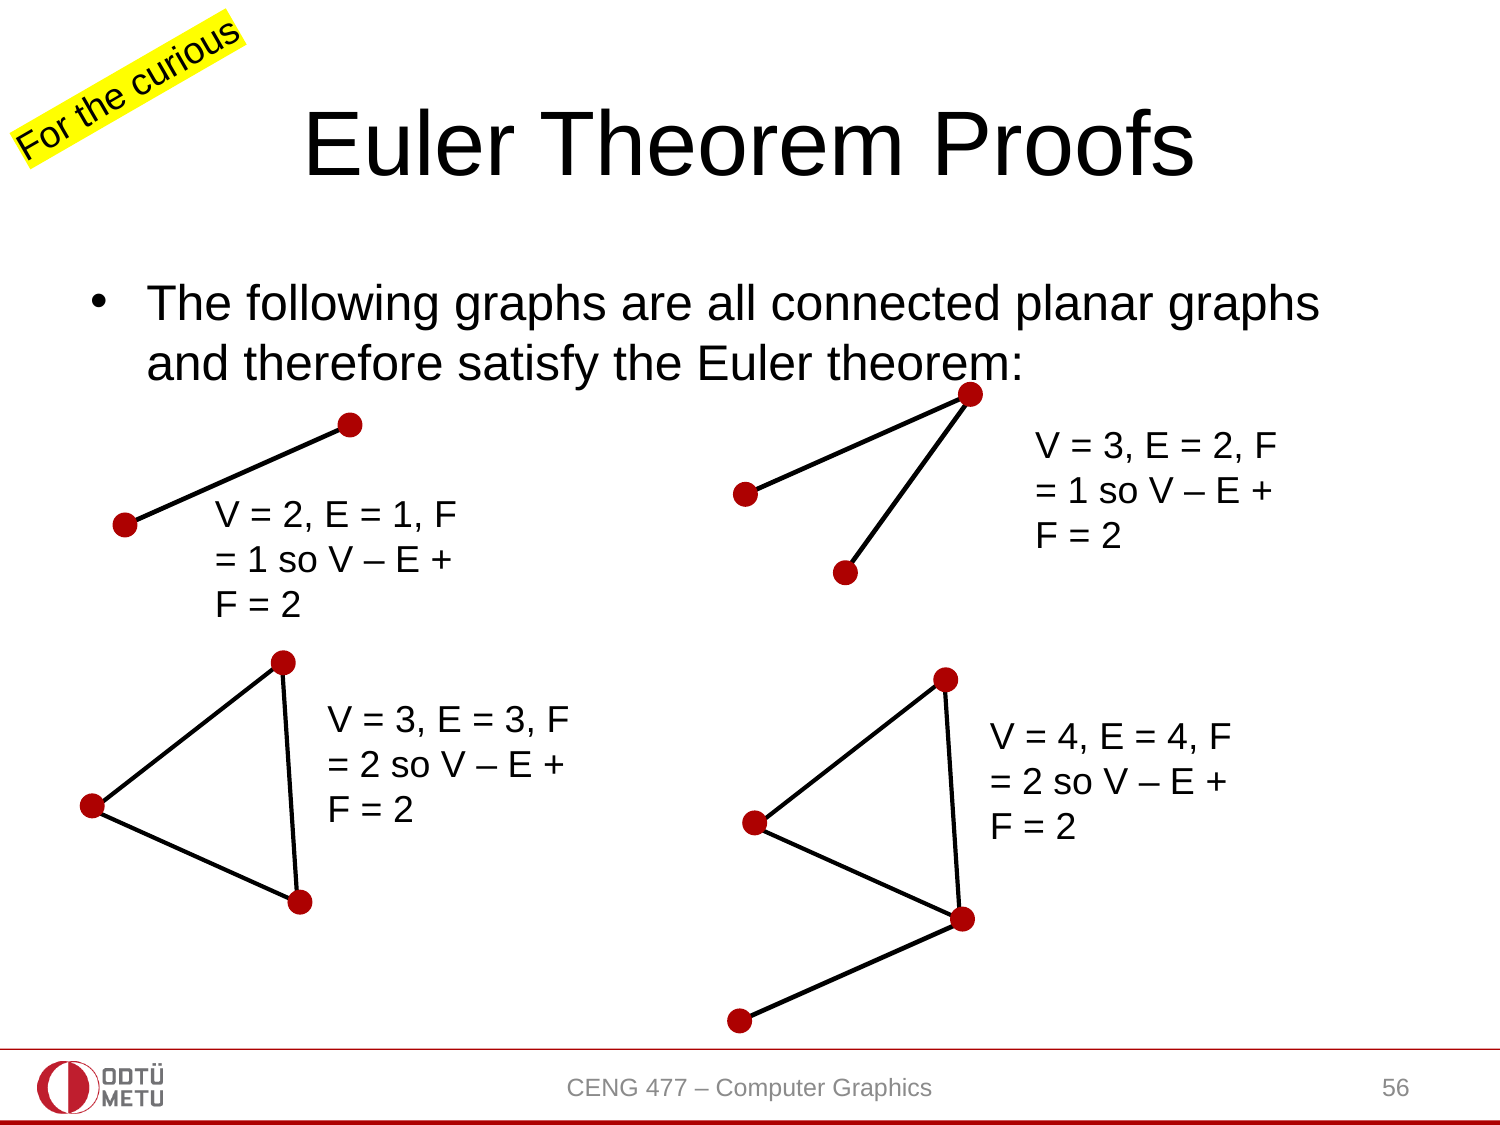

# Euler Theorem Proofs
For the curious
The following graphs are all connected planar graphs and therefore satisfy the Euler theorem:

V = 3, E = 2, F = 1 so V – E + F = 2

V = 2, E = 1, F = 1 so V – E + F = 2

V = 4, E = 4, F = 2 so V – E + F = 2

V = 3, E = 3, F = 2 so V – E + F = 2
CENG 477 – Computer Graphics
56